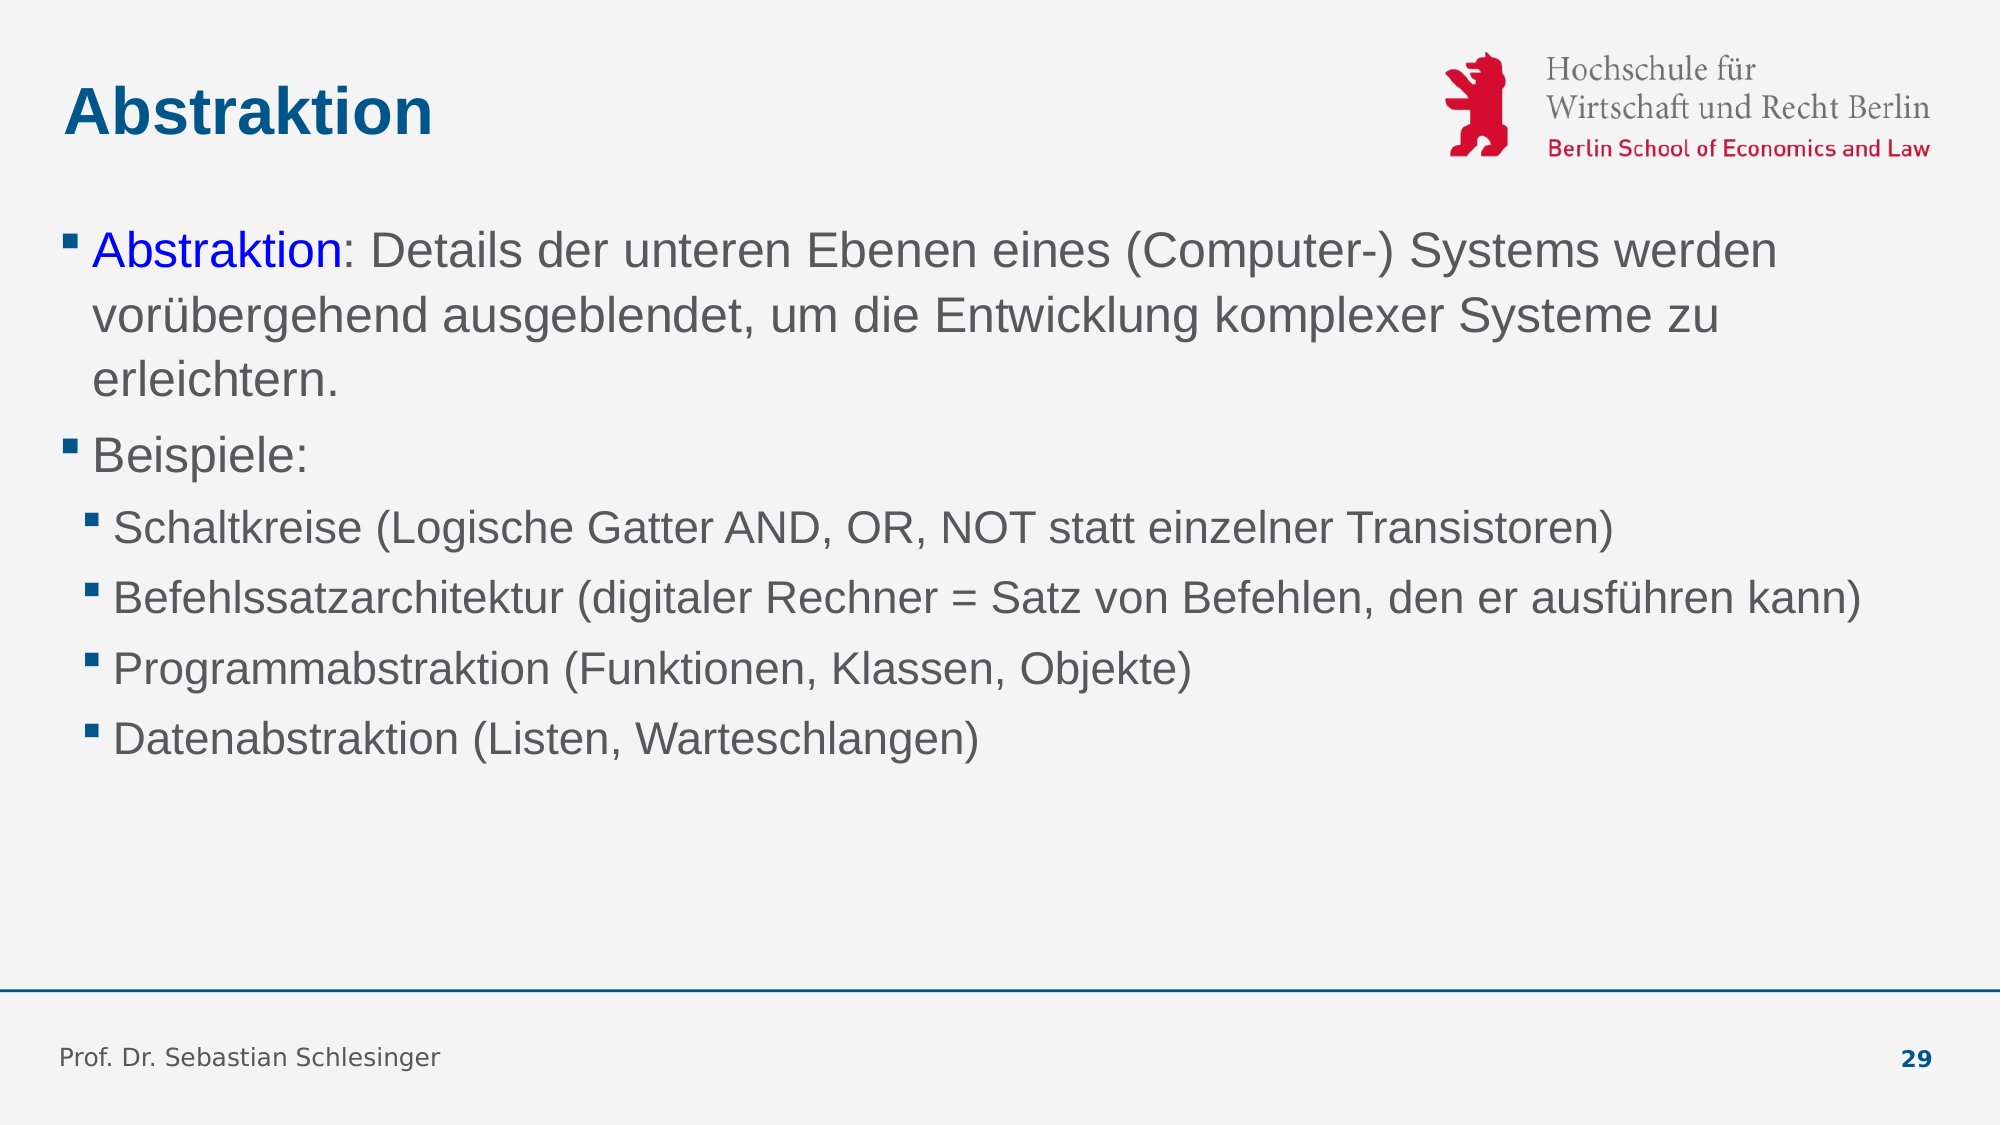

# Abstraktion
Abstraktion: Details der unteren Ebenen eines (Computer-) Systems werden vorübergehend ausgeblendet, um die Entwicklung komplexer Systeme zu erleichtern.
Beispiele:
Schaltkreise (Logische Gatter AND, OR, NOT statt einzelner Transistoren)
Befehlssatzarchitektur (digitaler Rechner = Satz von Befehlen, den er ausführen kann)
Programmabstraktion (Funktionen, Klassen, Objekte)
Datenabstraktion (Listen, Warteschlangen)
Prof. Dr. Sebastian Schlesinger
29